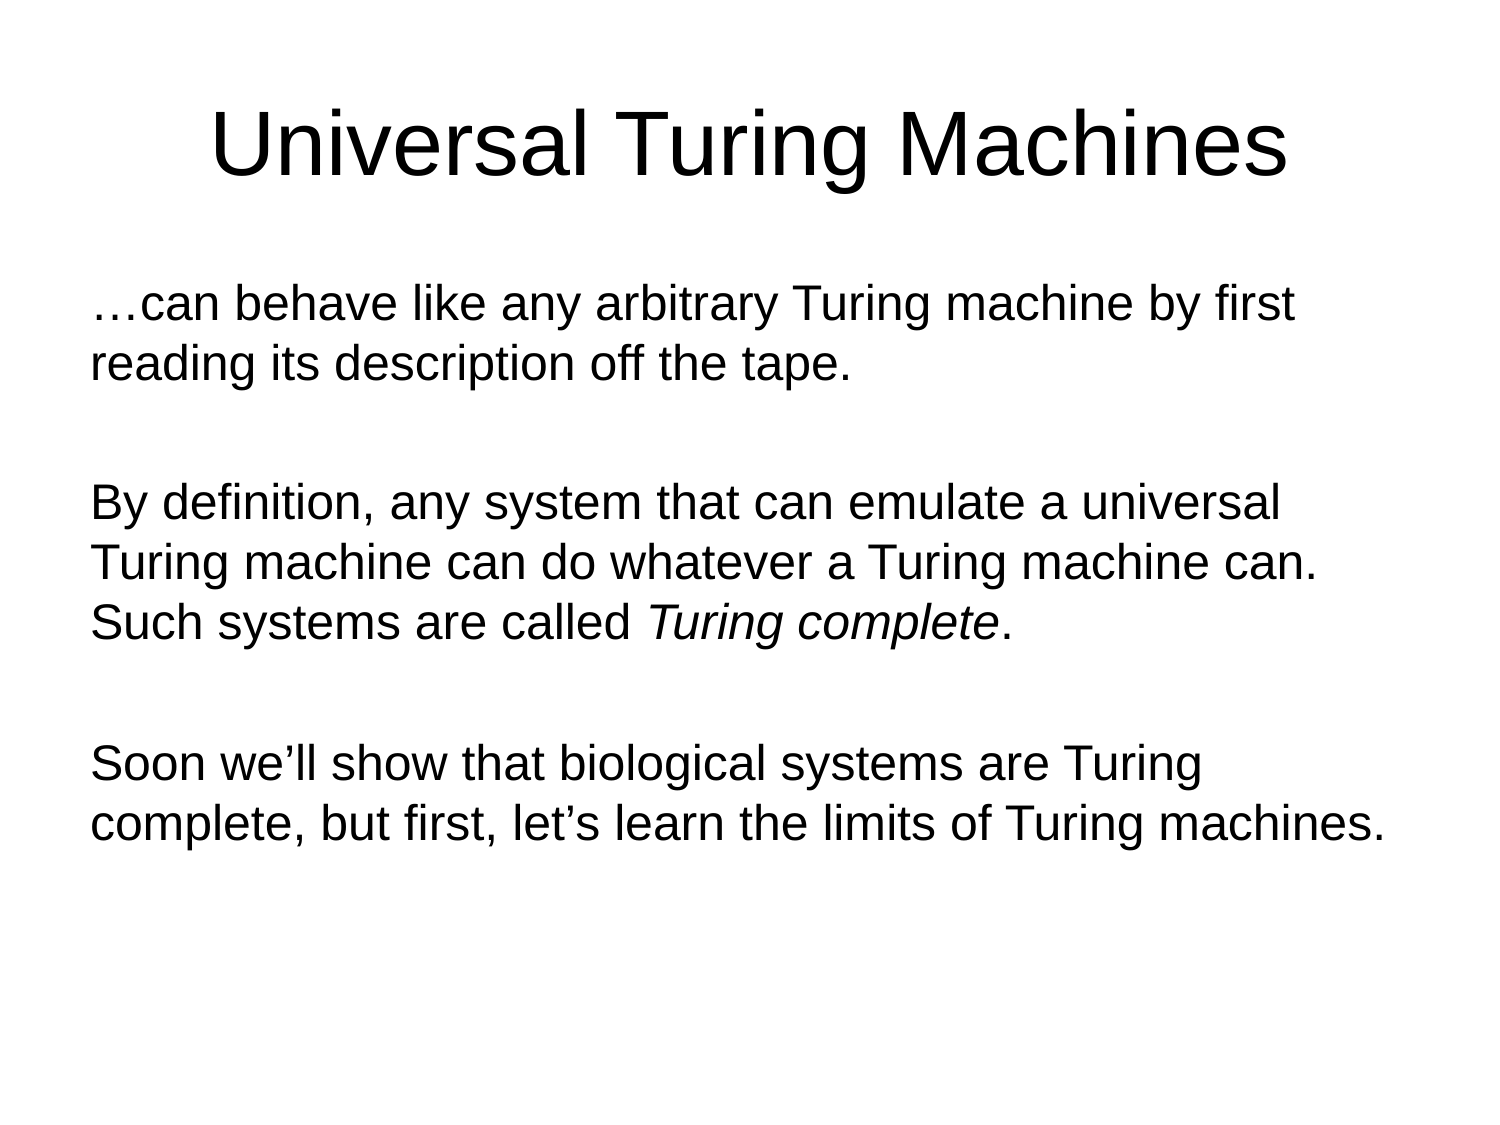

# Universal Turing Machines
…can behave like any arbitrary Turing machine by first reading its description off the tape.

By definition, any system that can emulate a universal Turing machine can do whatever a Turing machine can. Such systems are called Turing complete.

Soon we’ll show that biological systems are Turing complete, but first, let’s learn the limits of Turing machines.